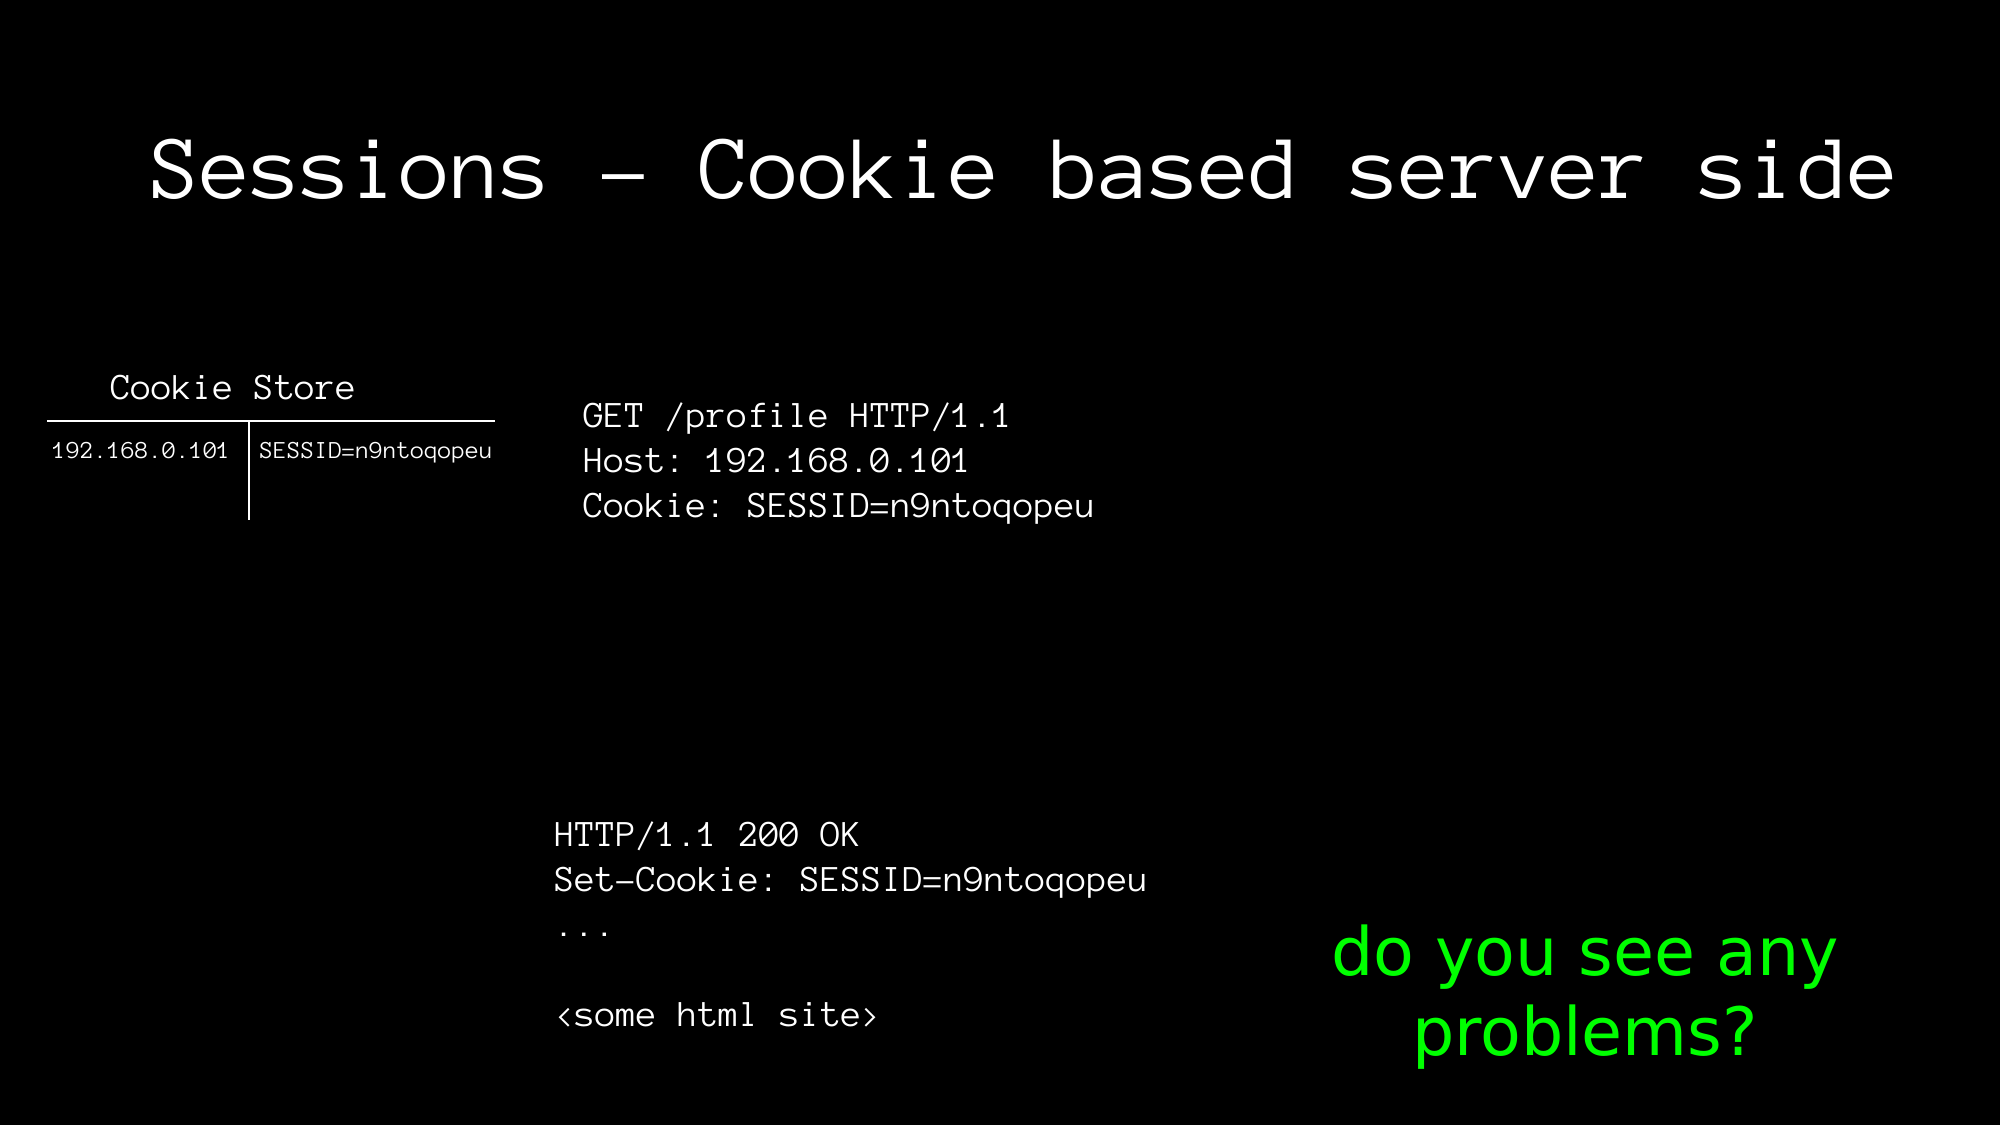

# Sessions – Cookie based server side
Cookie Store
GET /profile HTTP/1.1
Host: 192.168.0.101
Cookie: SESSID=n9ntoqopeu
SESSID=n9ntoqopeu
192.168.0.101
HTTP/1.1 200 OK
Set-Cookie: SESSID=n9ntoqopeu
...

<some html site>
do you see any problems?